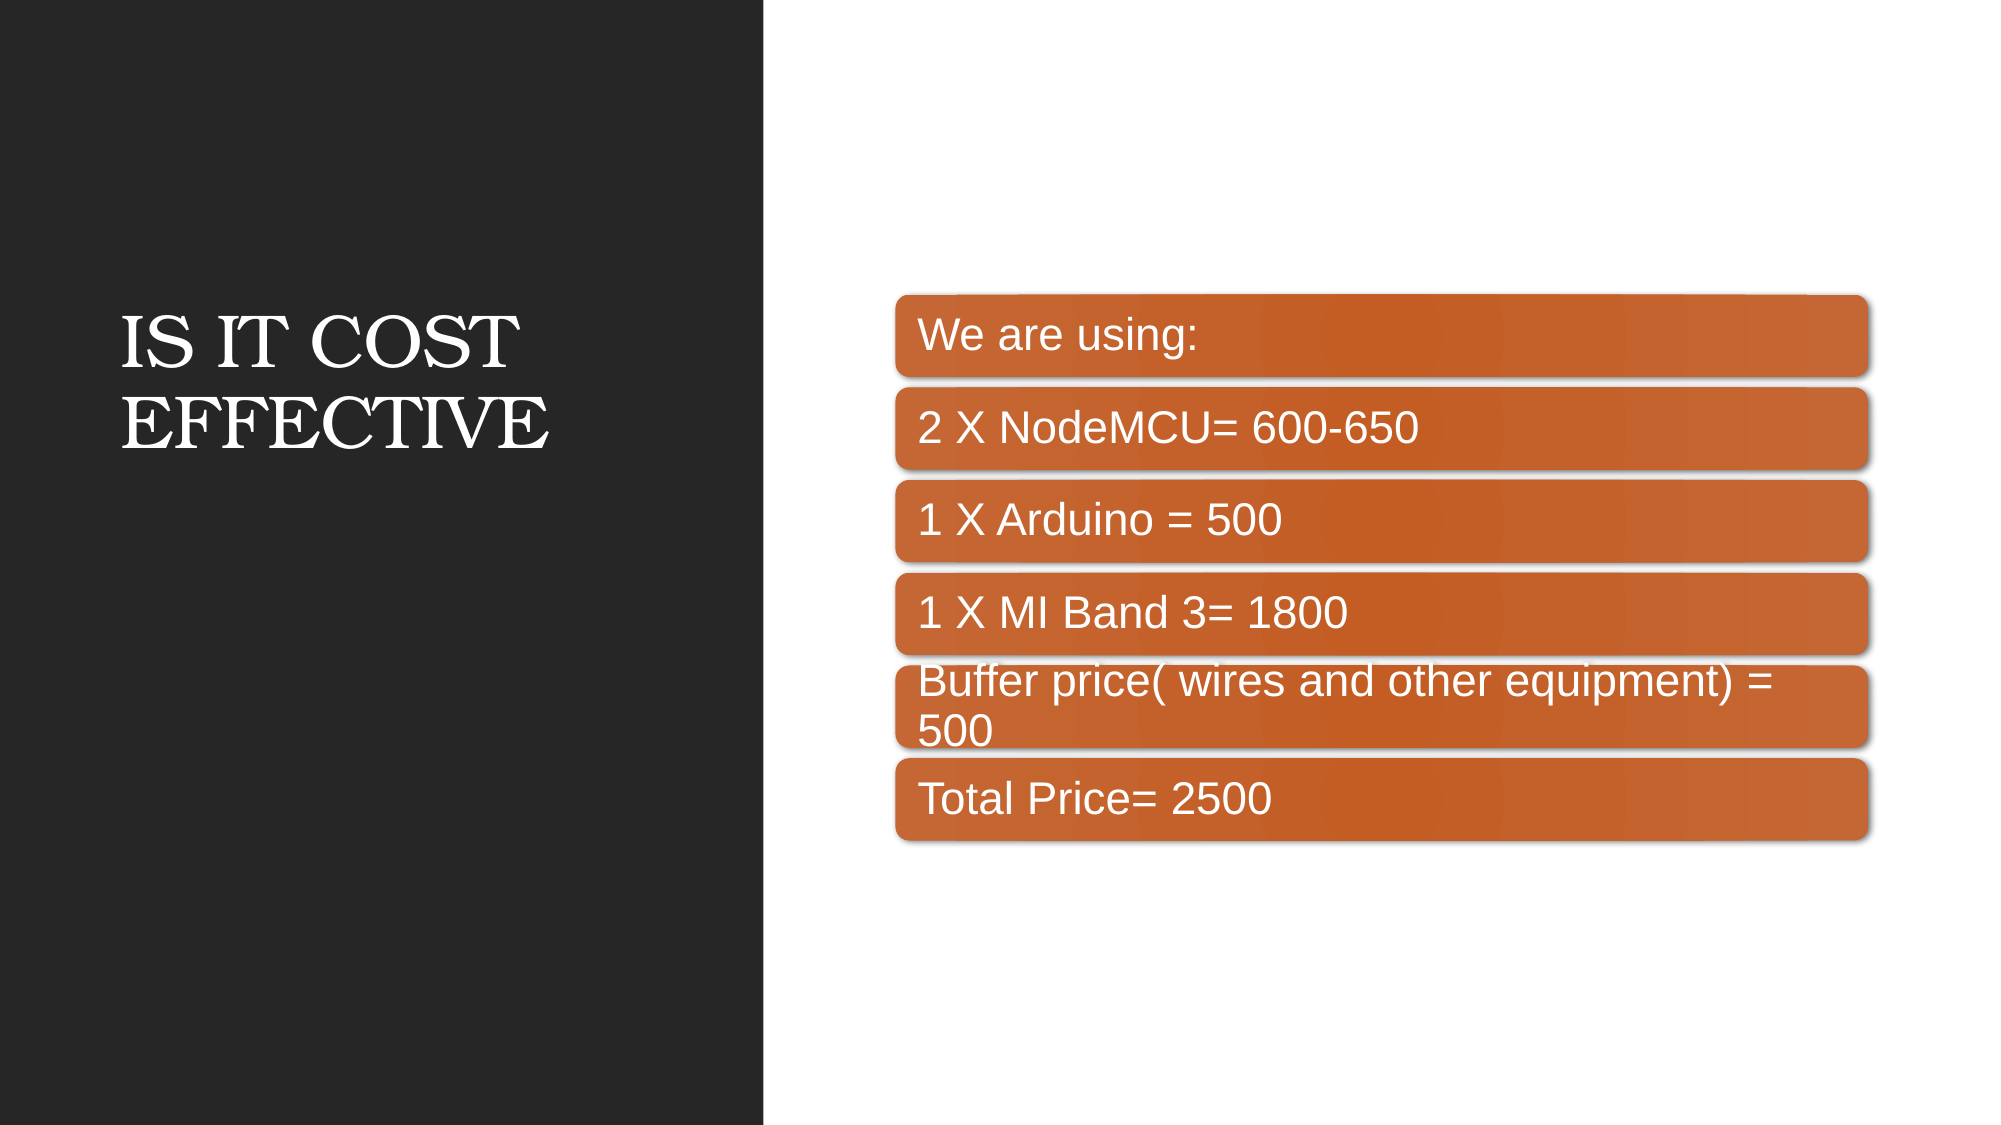

# IS IT COST EFFECTIVE
We are using:
2 X NodeMCU= 600-650
1 X Arduino = 500
1 X MI Band 3= 1800
Buffer price( wires and other equipment) = 500
Total Price= 2500